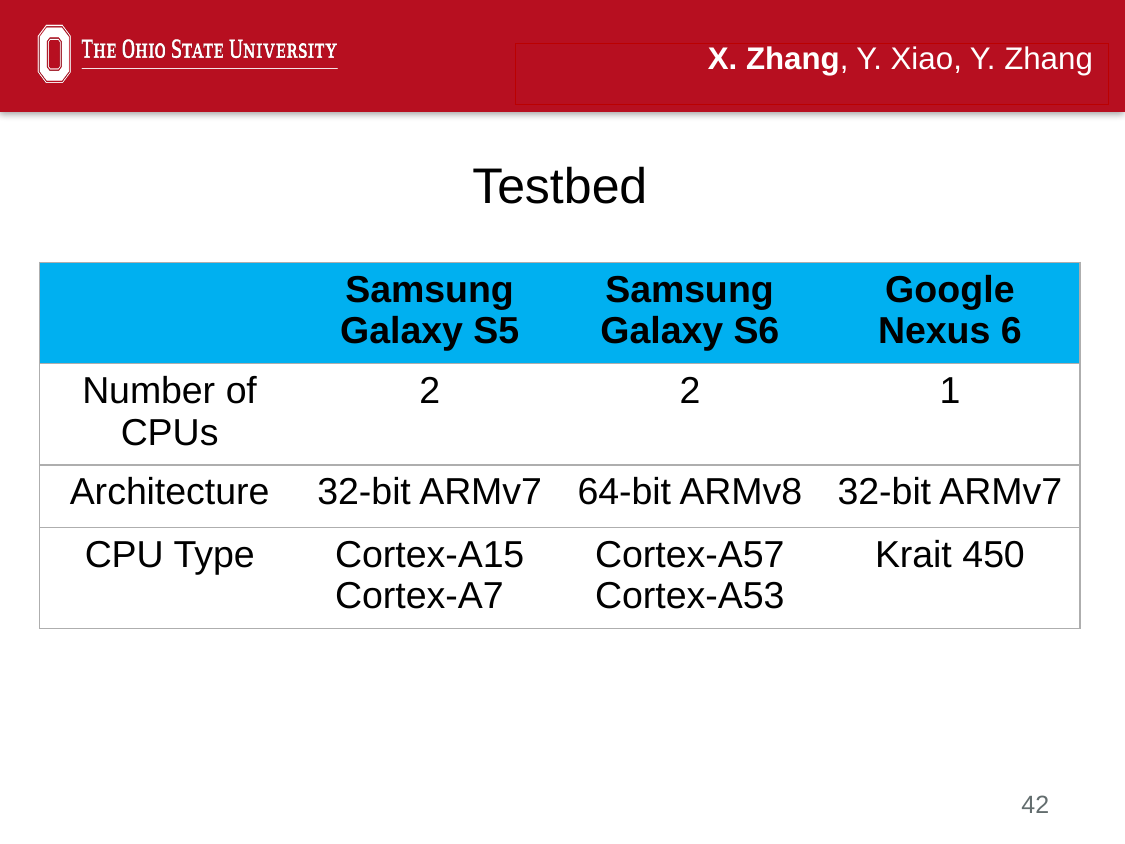

X. Zhang, Y. Xiao, Y. Zhang
Testbed
|  | Samsung Galaxy S5 | Samsung Galaxy S6 | Google Nexus 6 |
| --- | --- | --- | --- |
| Number of CPUs | 2 | 2 | 1 |
| Architecture | 32-bit ARMv7 | 64-bit ARMv8 | 32-bit ARMv7 |
| CPU Type | Cortex-A15 Cortex-A70 | Cortex-A57 Cortex-A53 | Krait 450 |